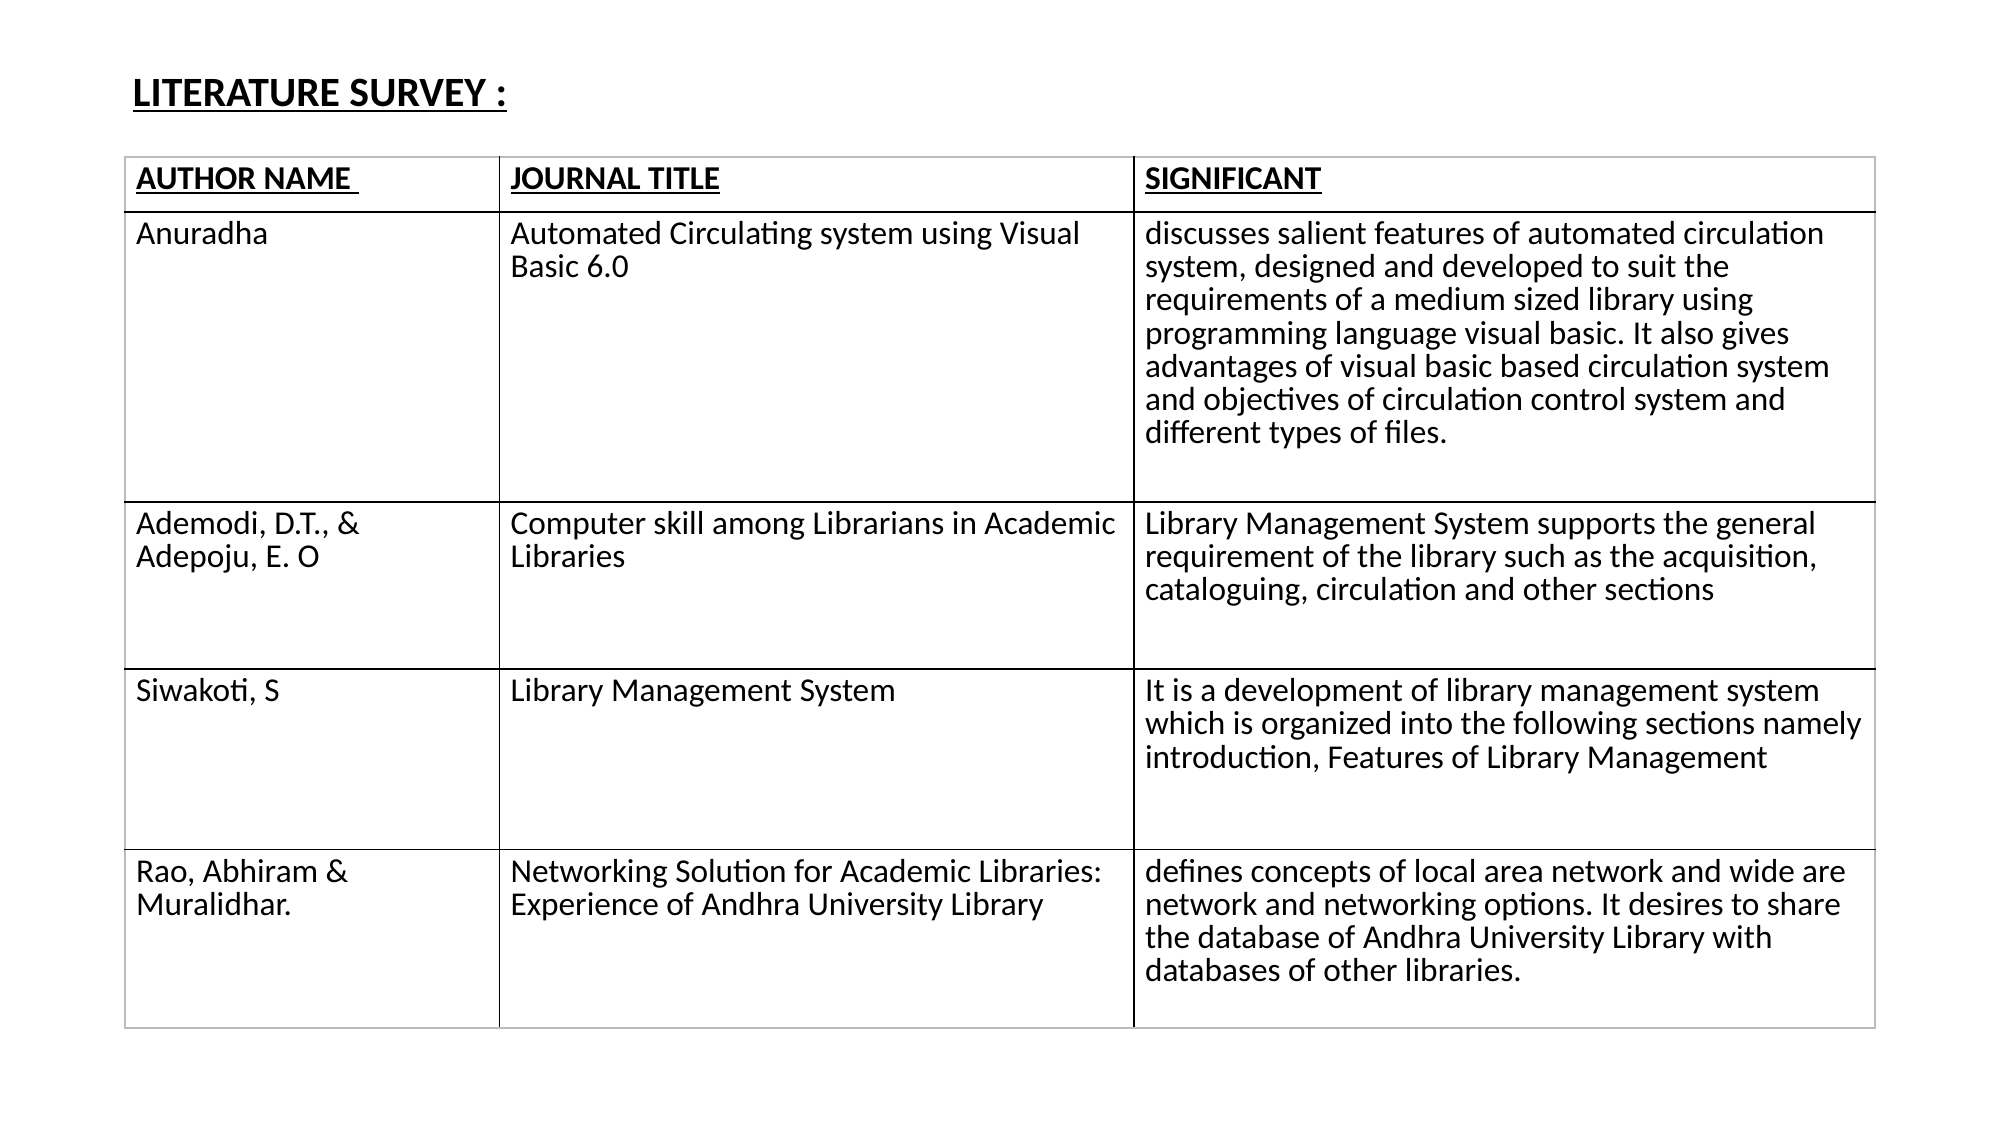

# LITERATURE SURVEY :
| AUTHOR NAME | JOURNAL TITLE | SIGNIFICANT |
| --- | --- | --- |
| Anuradha | Automated Circulating system using Visual Basic 6.0 | discusses salient features of automated circulation system, designed and developed to suit the requirements of a medium sized library using programming language visual basic. It also gives advantages of visual basic based circulation system and objectives of circulation control system and different types of files. |
| Ademodi, D.T., & Adepoju, E. O | Computer skill among Librarians in Academic Libraries | Library Management System supports the general requirement of the library such as the acquisition, cataloguing, circulation and other sections |
| Siwakoti, S | Library Management System | It is a development of library management system which is organized into the following sections namely introduction, Features of Library Management |
| Rao, Abhiram & Muralidhar. | Networking Solution for Academic Libraries: Experience of Andhra University Library | defines concepts of local area network and wide are network and networking options. It desires to share the database of Andhra University Library with databases of other libraries. |